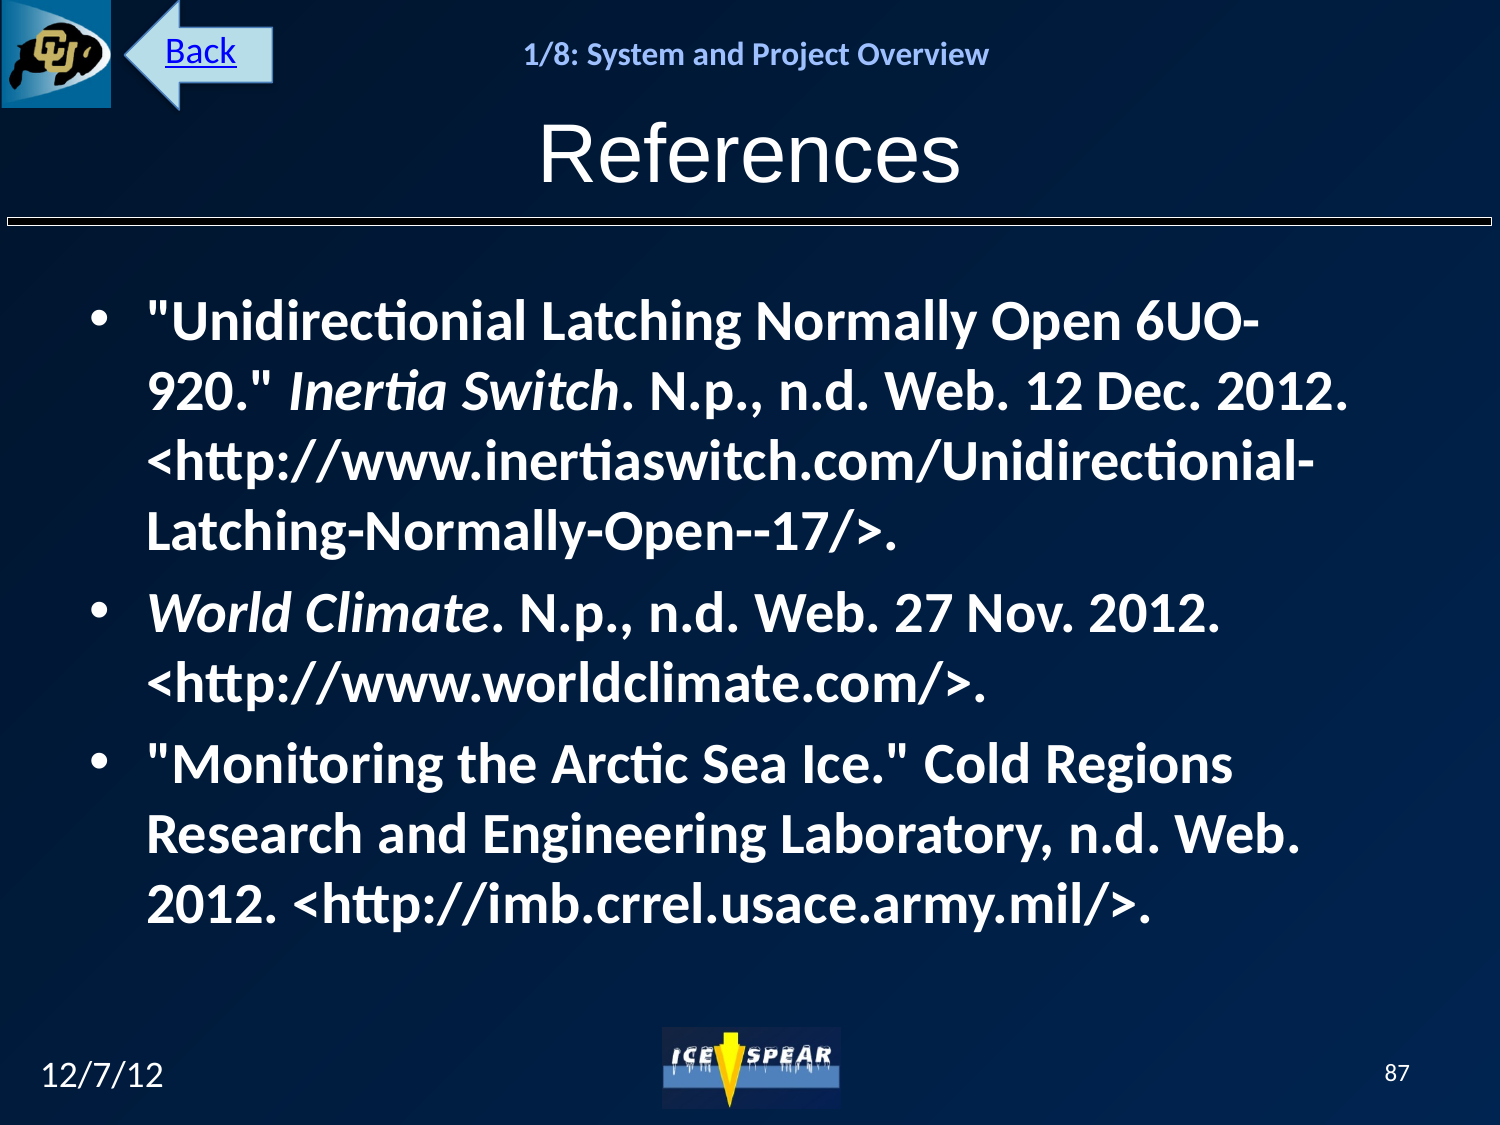

Back
# References
"Unidirectionial Latching Normally Open 6UO-920." Inertia Switch. N.p., n.d. Web. 12 Dec. 2012. <http://www.inertiaswitch.com/Unidirectionial-Latching-Normally-Open--17/>.
World Climate. N.p., n.d. Web. 27 Nov. 2012. <http://www.worldclimate.com/>.
"Monitoring the Arctic Sea Ice." Cold Regions Research and Engineering Laboratory, n.d. Web. 2012. <http://imb.crrel.usace.army.mil/>.

12/7/12
87